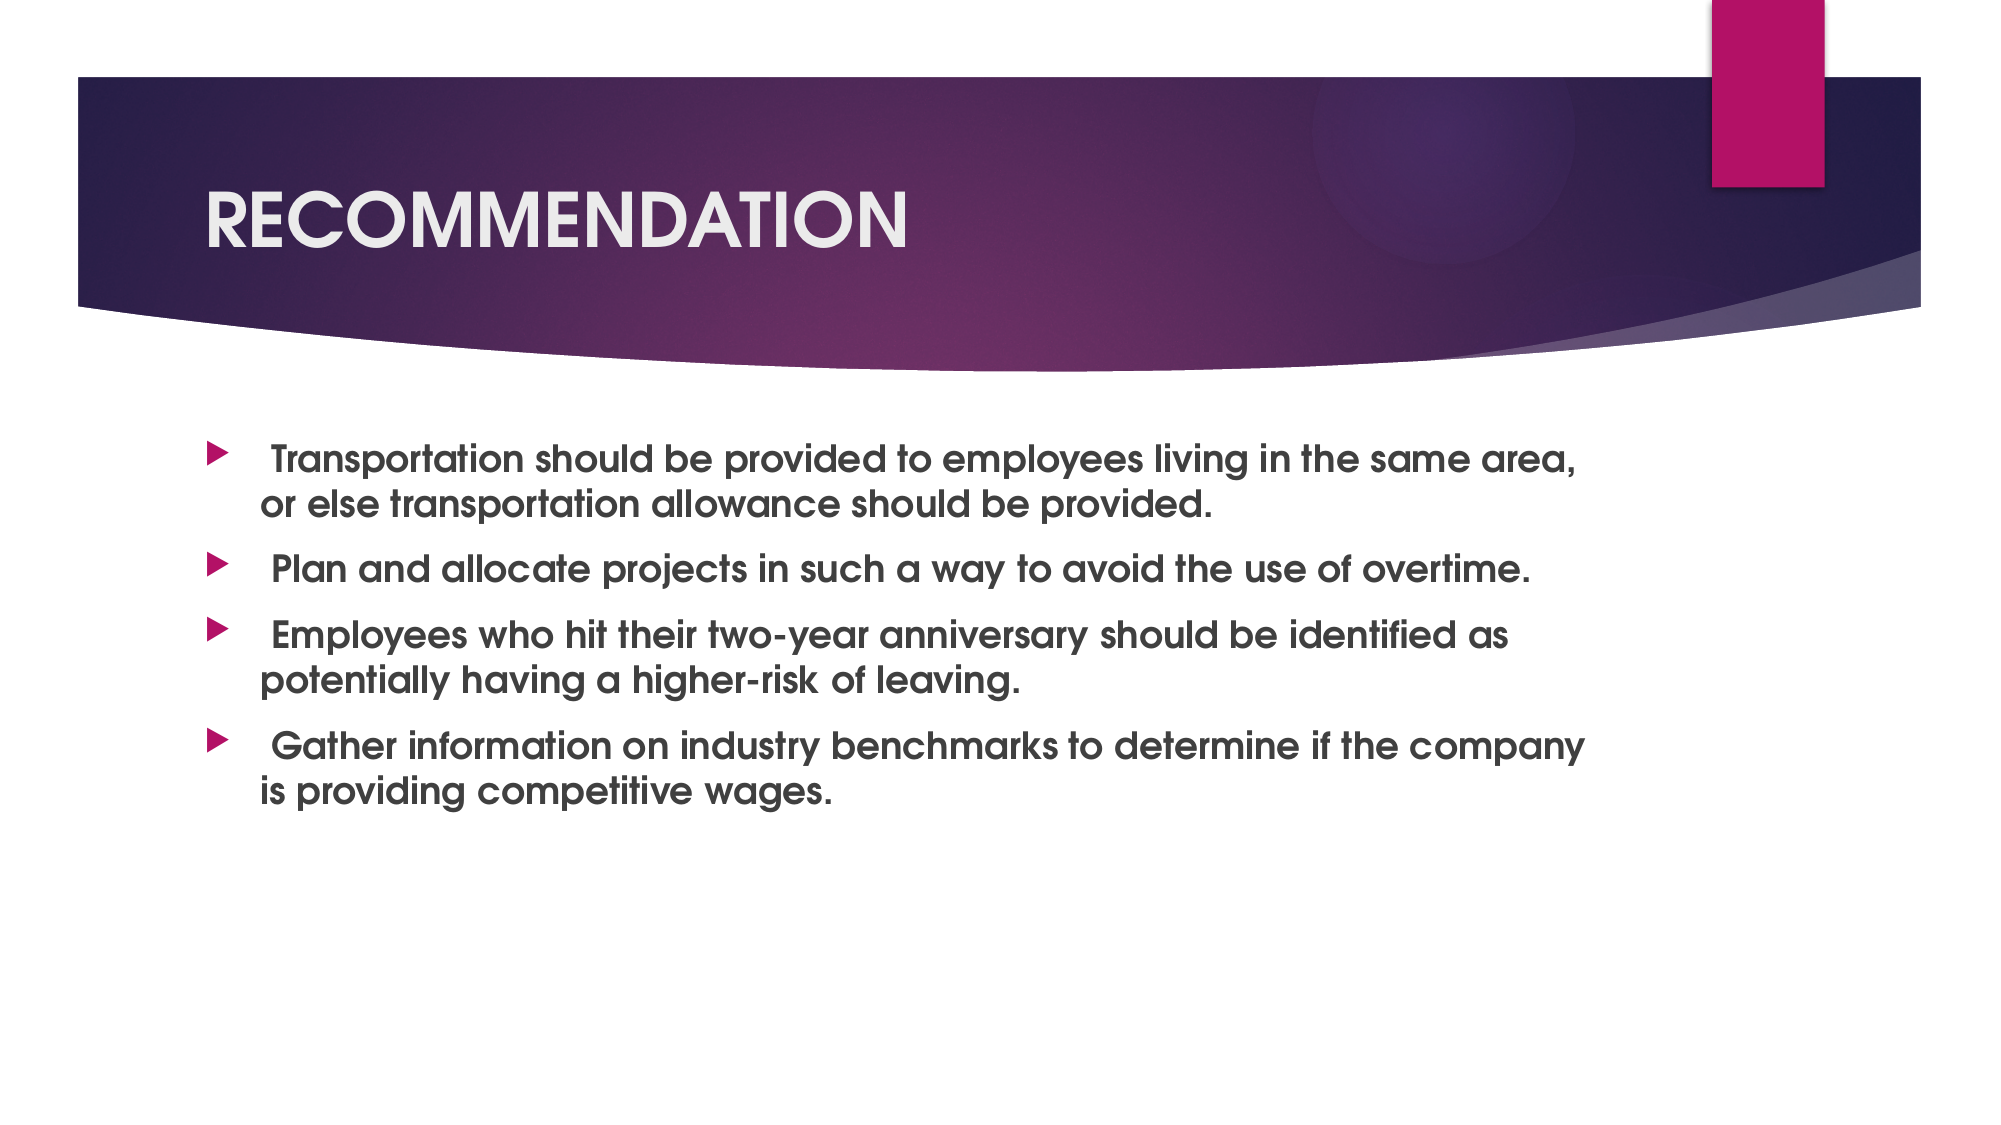

# RECOMMENDATION
 Transportation should be provided to employees living in the same area, or else transportation allowance should be provided.
 Plan and allocate projects in such a way to avoid the use of overtime.
 Employees who hit their two-year anniversary should be identified as potentially having a higher-risk of leaving.
 Gather information on industry benchmarks to determine if the company is providing competitive wages.